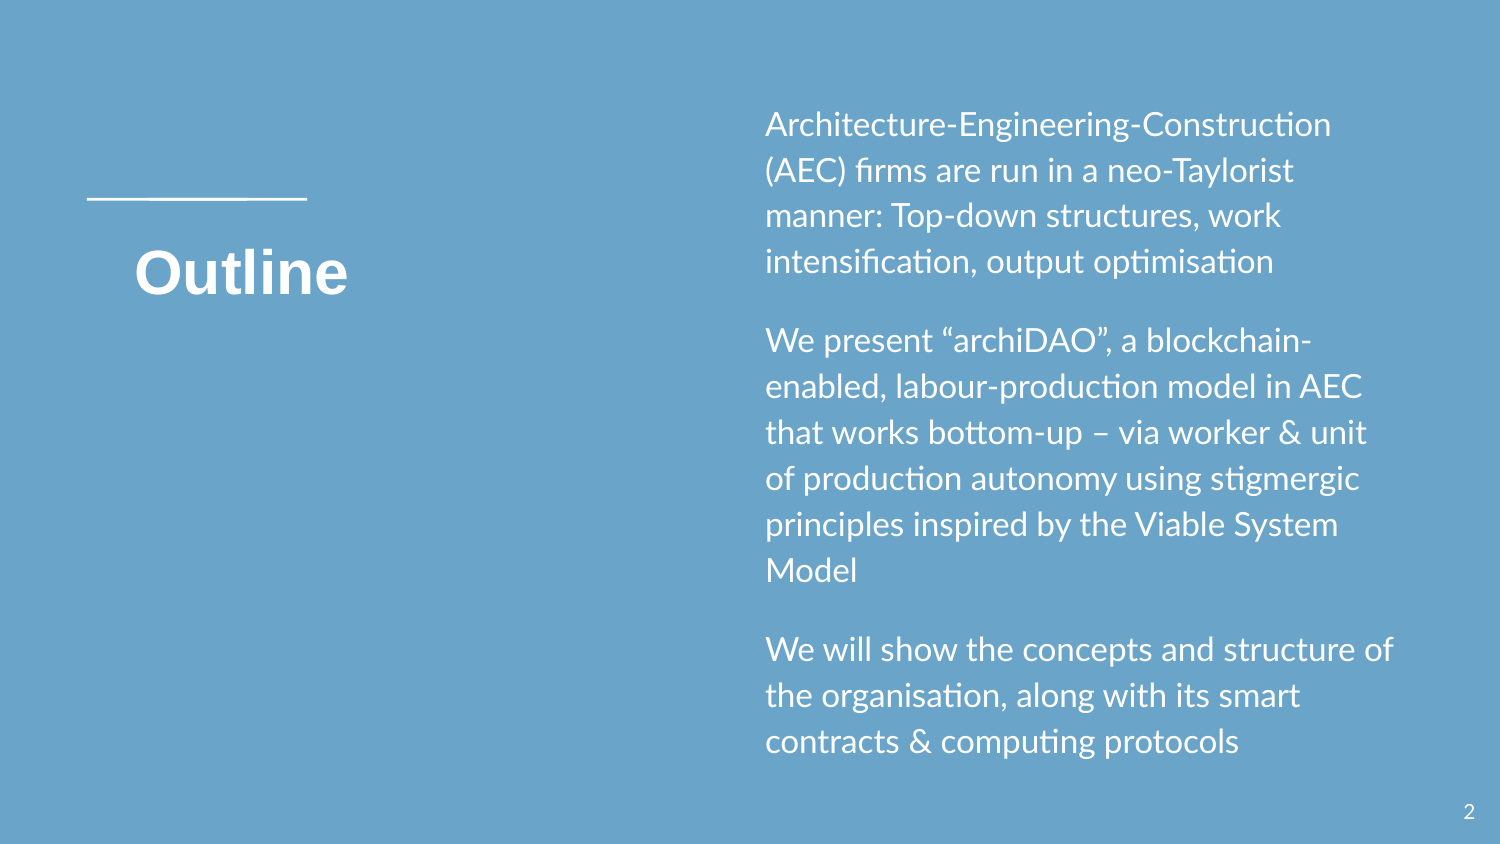

Architecture-Engineering-Construction (AEC) firms are run in a neo-Taylorist manner: Top-down structures, work intensification, output optimisation
We present “archiDAO”, a blockchain-enabled, labour-production model in AEC that works bottom-up – via worker & unit of production autonomy using stigmergic principles inspired by the Viable System Model
We will show the concepts and structure of the organisation, along with its smart contracts & computing protocols

# Outline
2